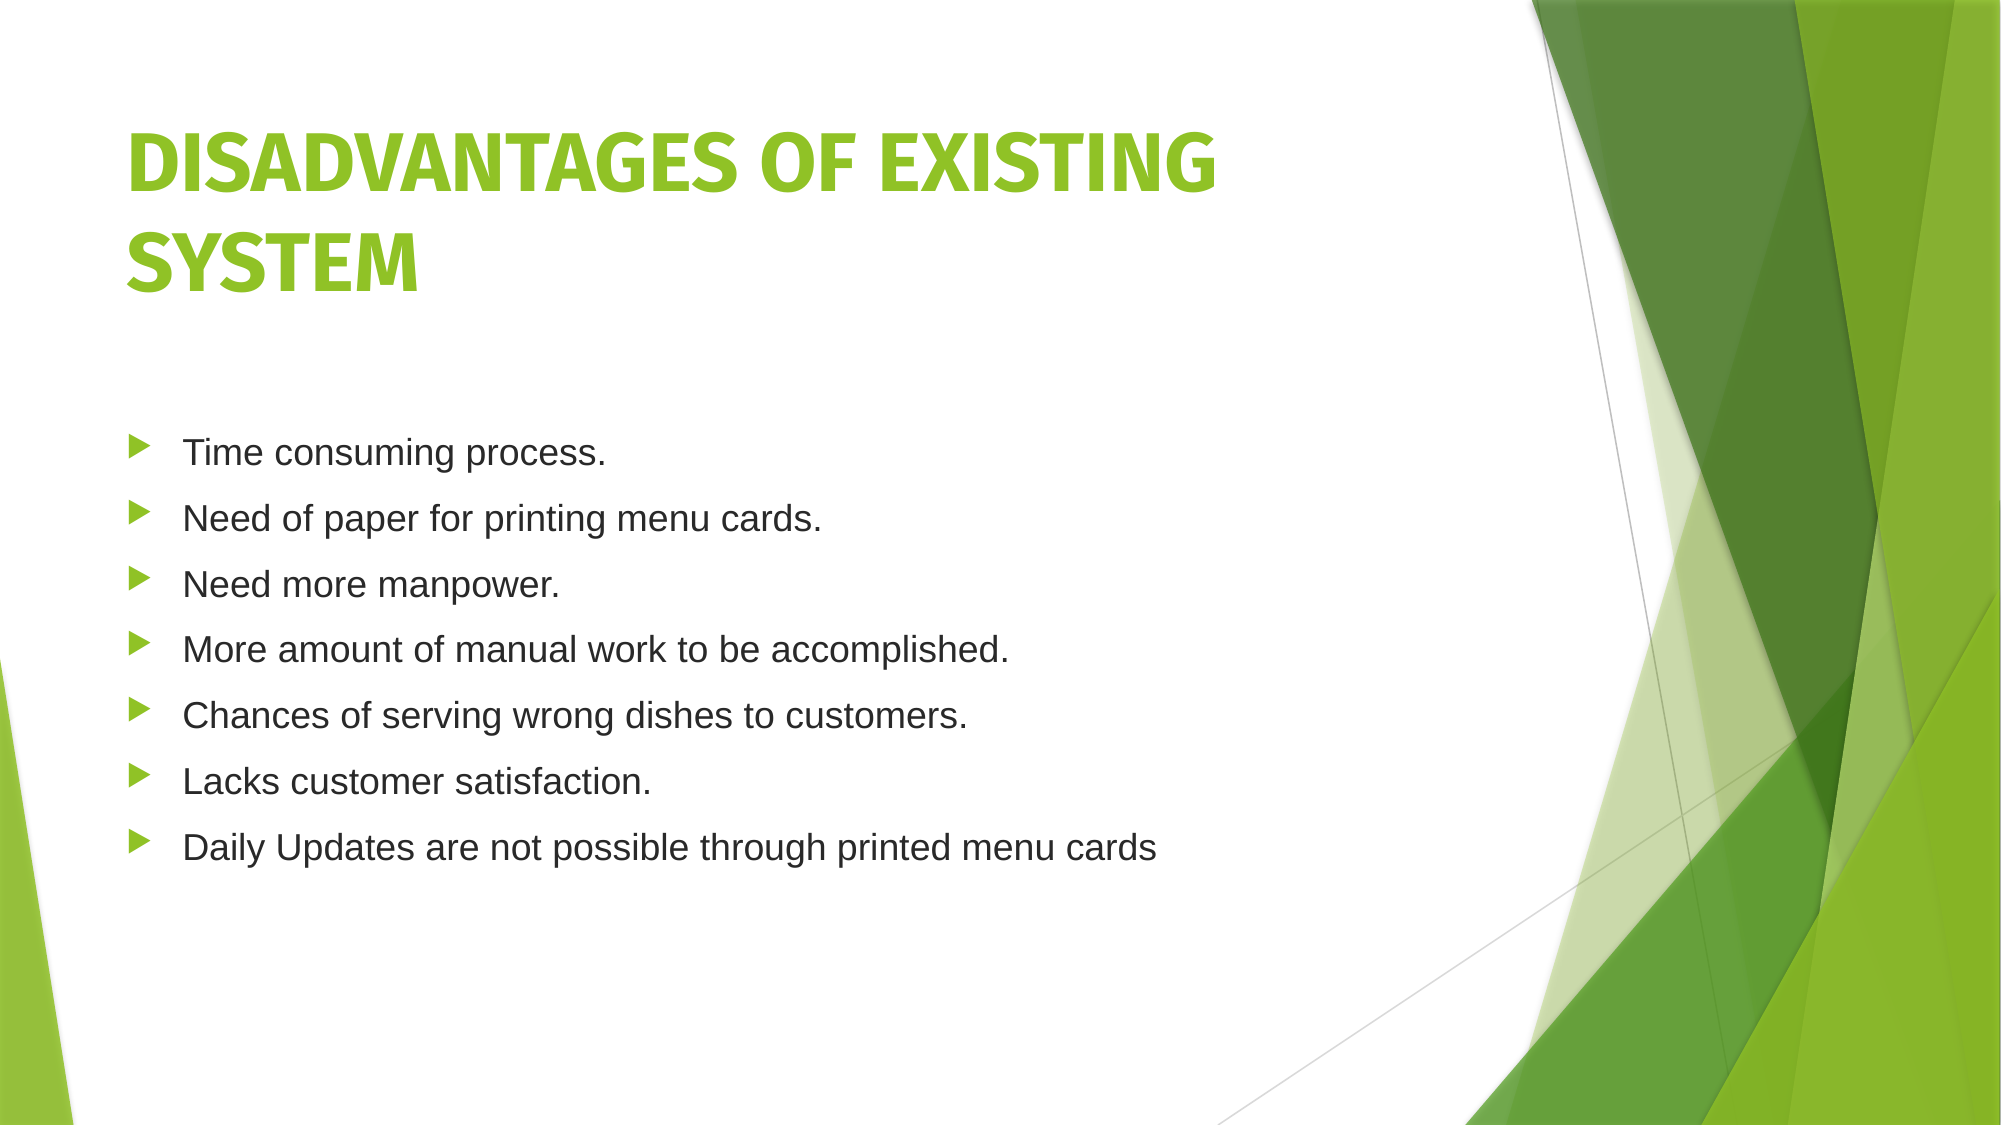

# DISADVANTAGES OF EXISTING SYSTEM

Time consuming process.
Need of paper for printing menu cards.
Need more manpower.
More amount of manual work to be accomplished.
Chances of serving wrong dishes to customers.
Lacks customer satisfaction.
Daily Updates are not possible through printed menu cards